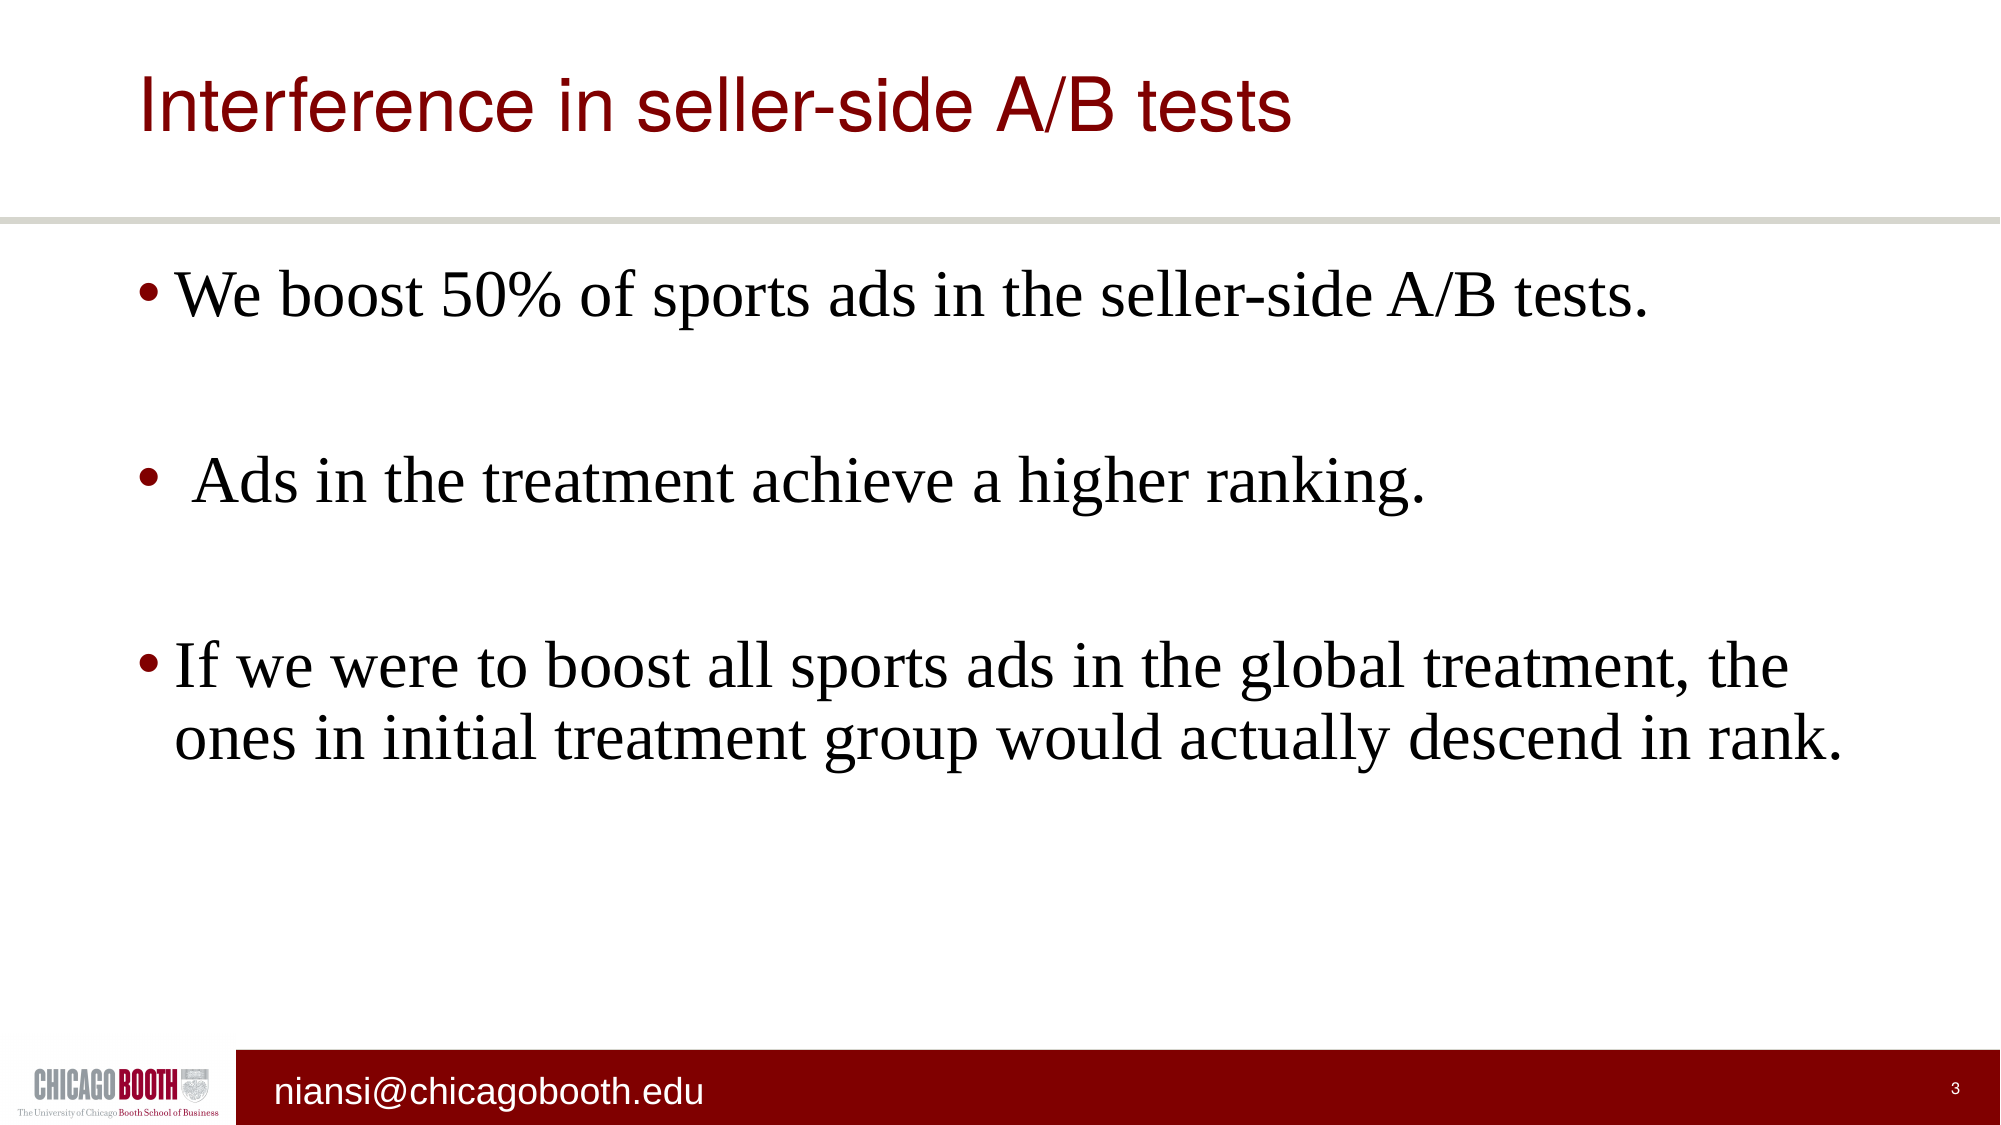

# Interference in seller-side A/B tests
We boost 50% of sports ads in the seller-side A/B tests.

 Ads in the treatment achieve a higher ranking.

If we were to boost all sports ads in the global treatment, the ones in initial treatment group would actually descend in rank.
3